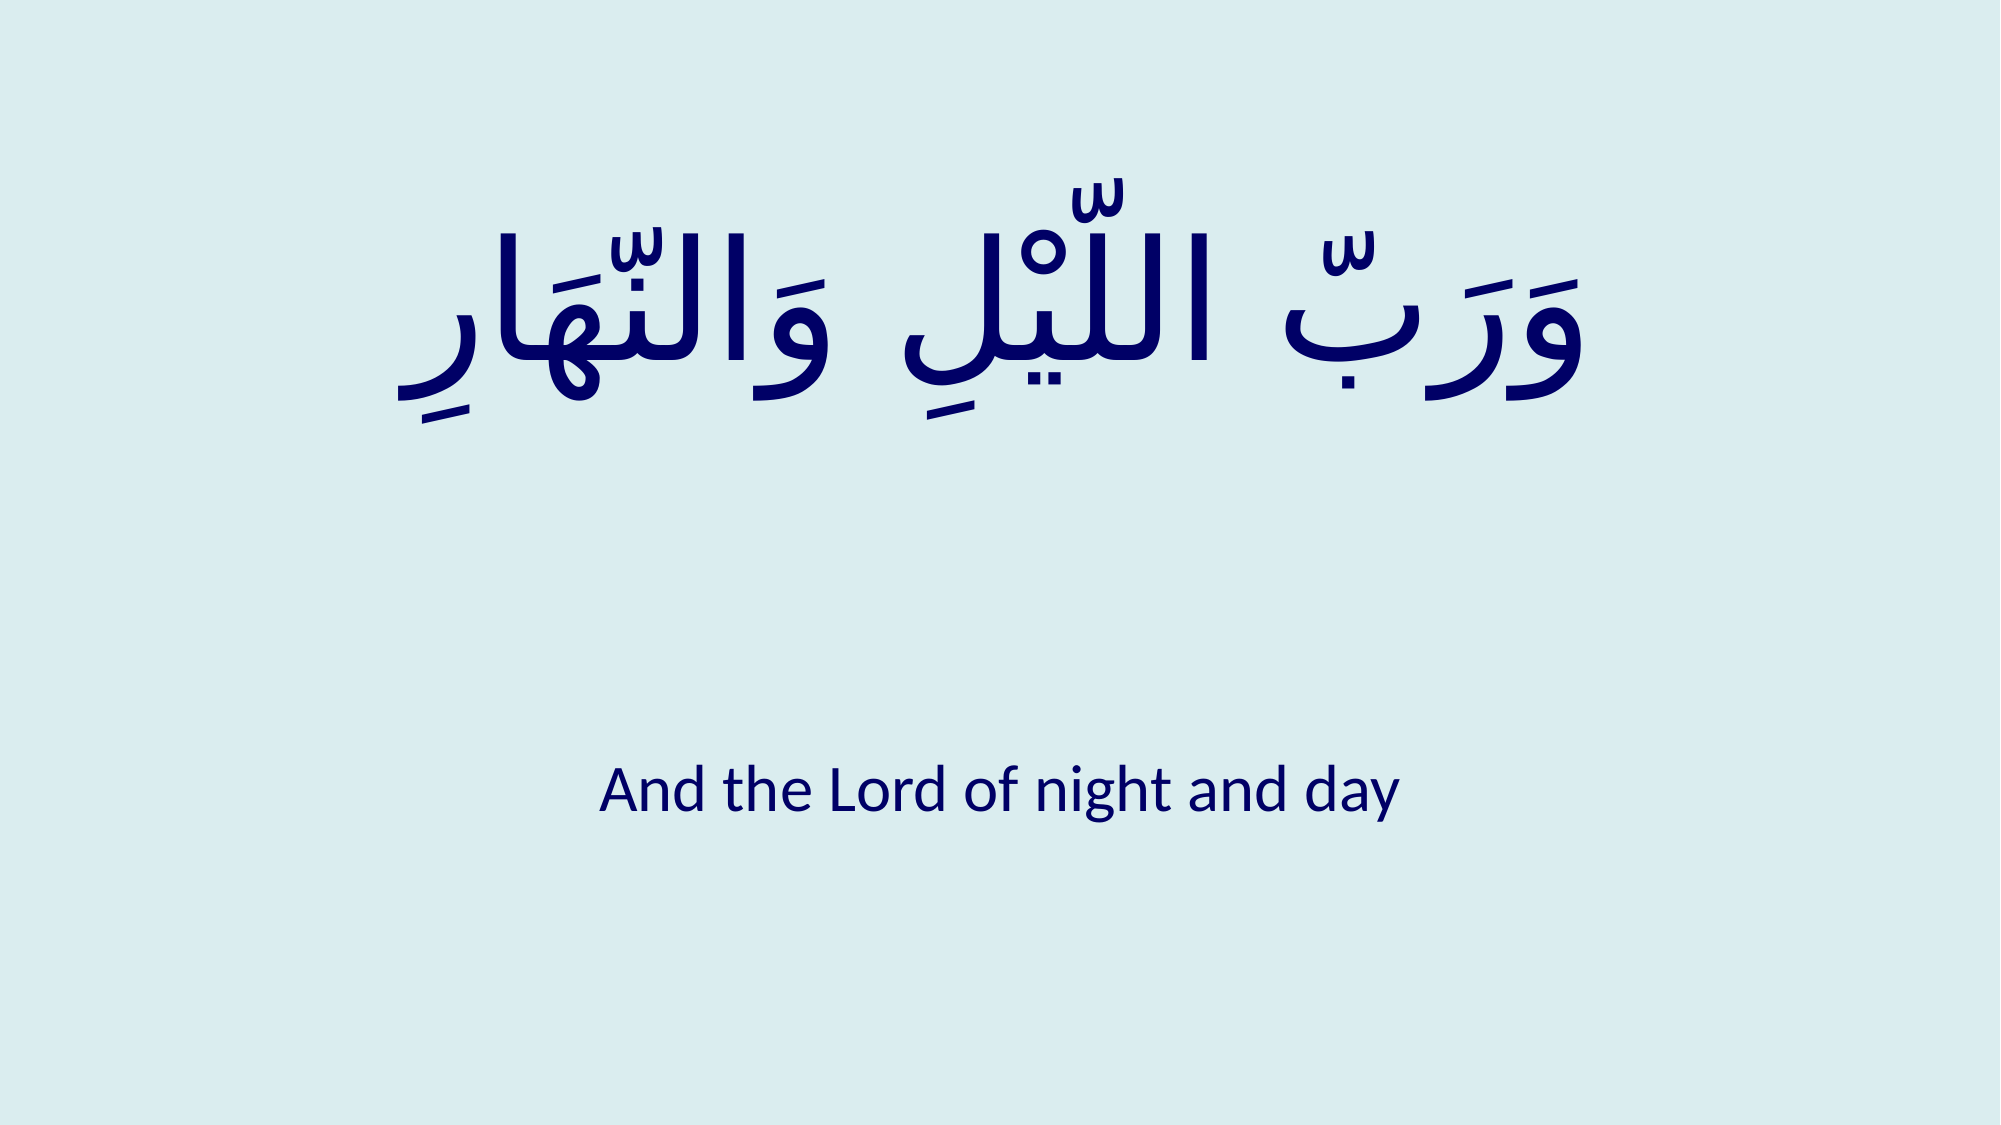

# وَرَبّ اللّيْلِ وَالنّهَارِ
And the Lord of night and day